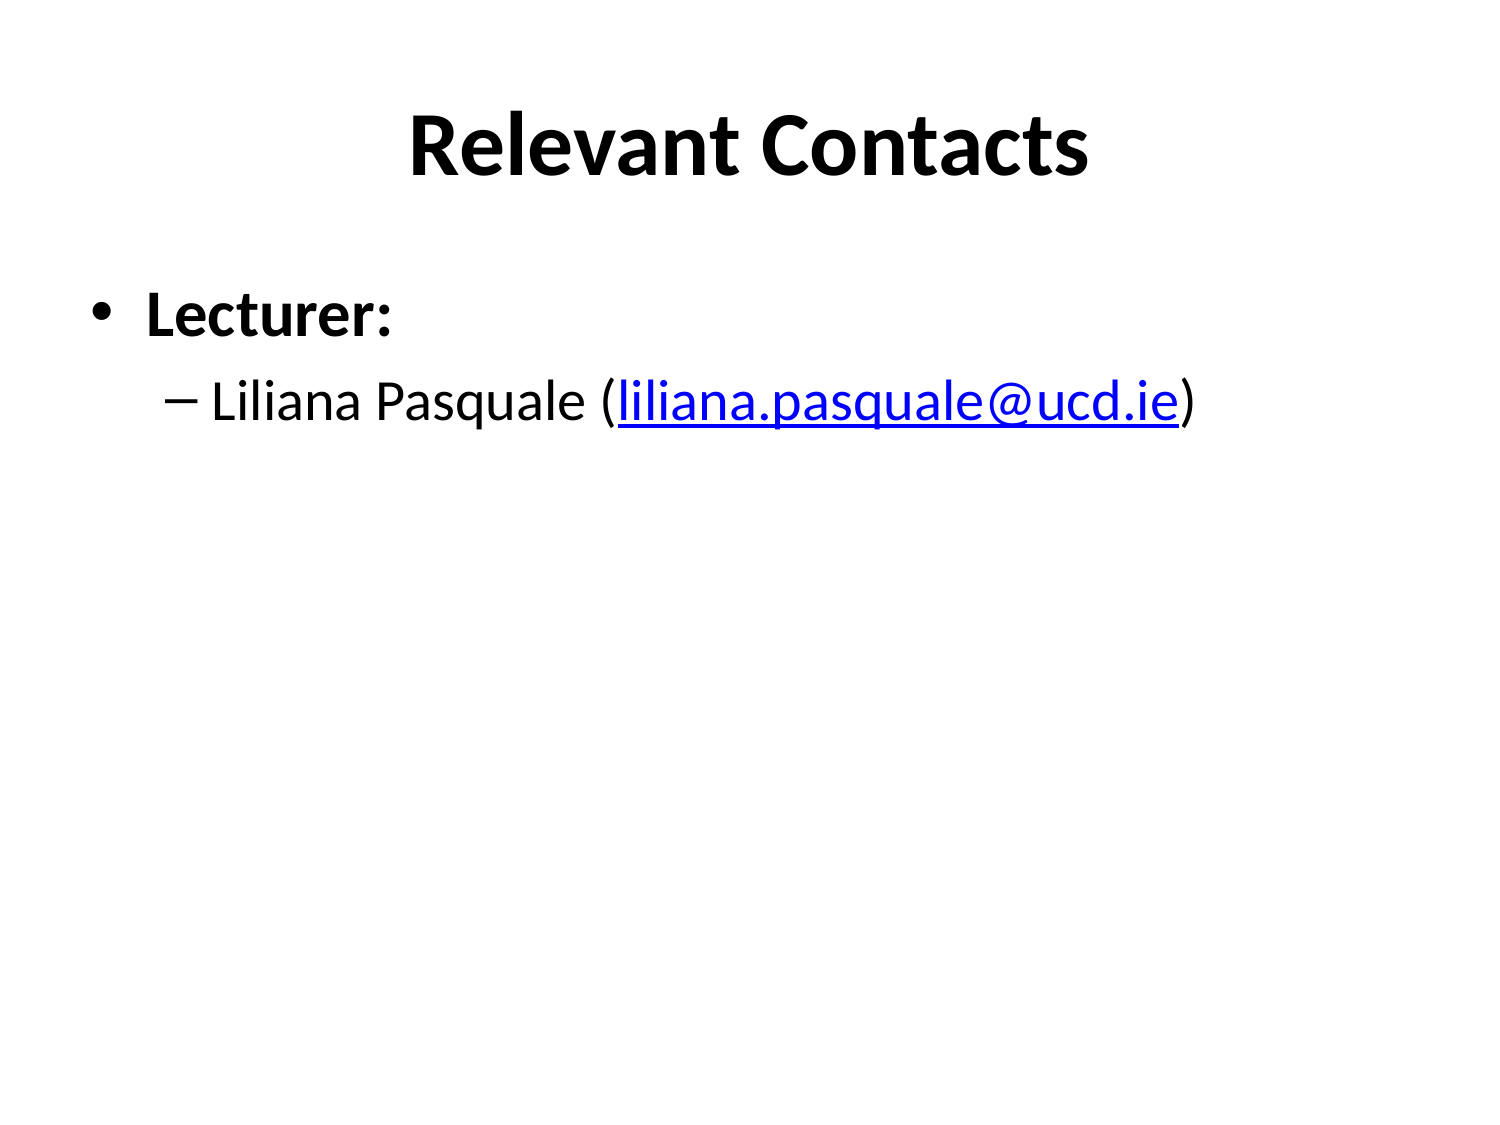

# Relevant Contacts
Lecturer:
Liliana Pasquale (liliana.pasquale@ucd.ie)